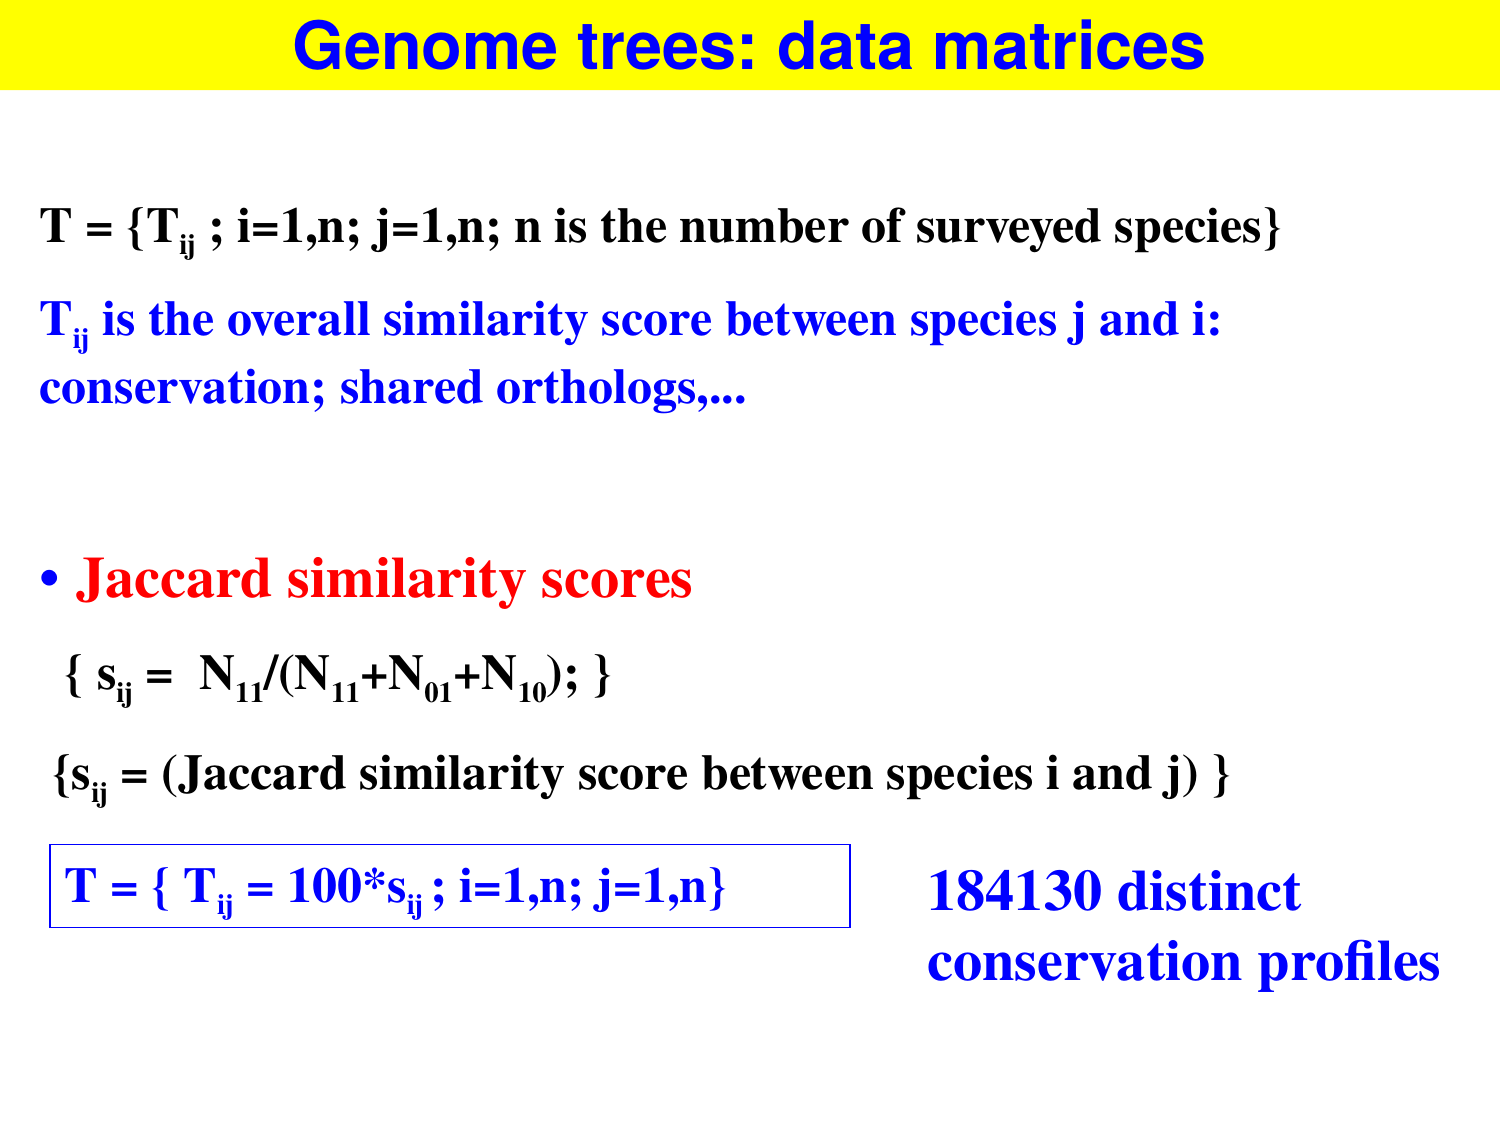

Genome trees: data matrices
T = {Tij ; i=1,n; j=1,n; n is the number of surveyed species}
Tij is the overall similarity score between species j and i: conservation; shared orthologs,...
• Jaccard similarity scores
{ sij =  N11/(N11+N01+N10); }
{sij = (Jaccard similarity score between species i and j) }
T = { Tij = 100*sij ; i=1,n; j=1,n}
184130 distinct conservation profiles